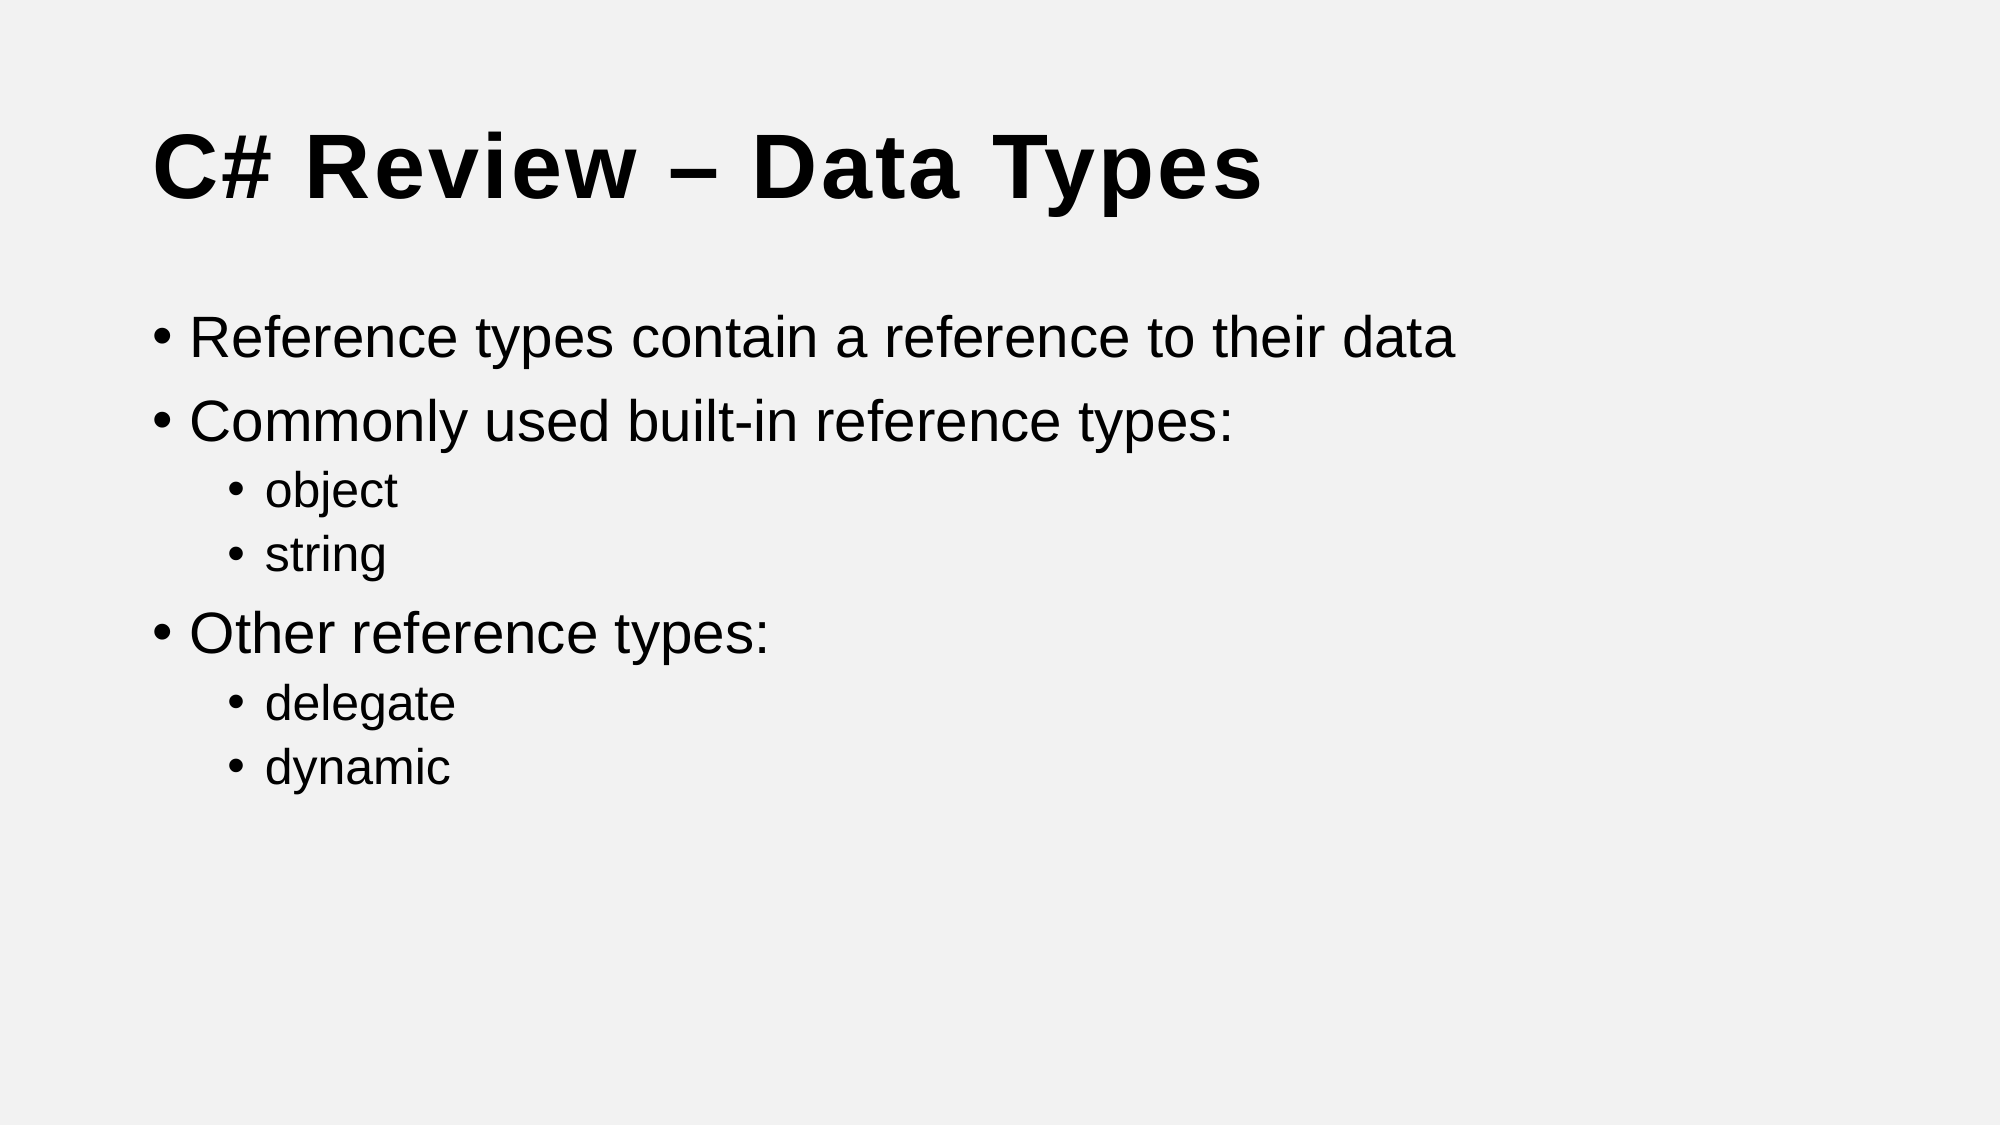

# C# Review – Data Types
Reference types contain a reference to their data
Commonly used built-in reference types:
object
string
Other reference types:
delegate
dynamic